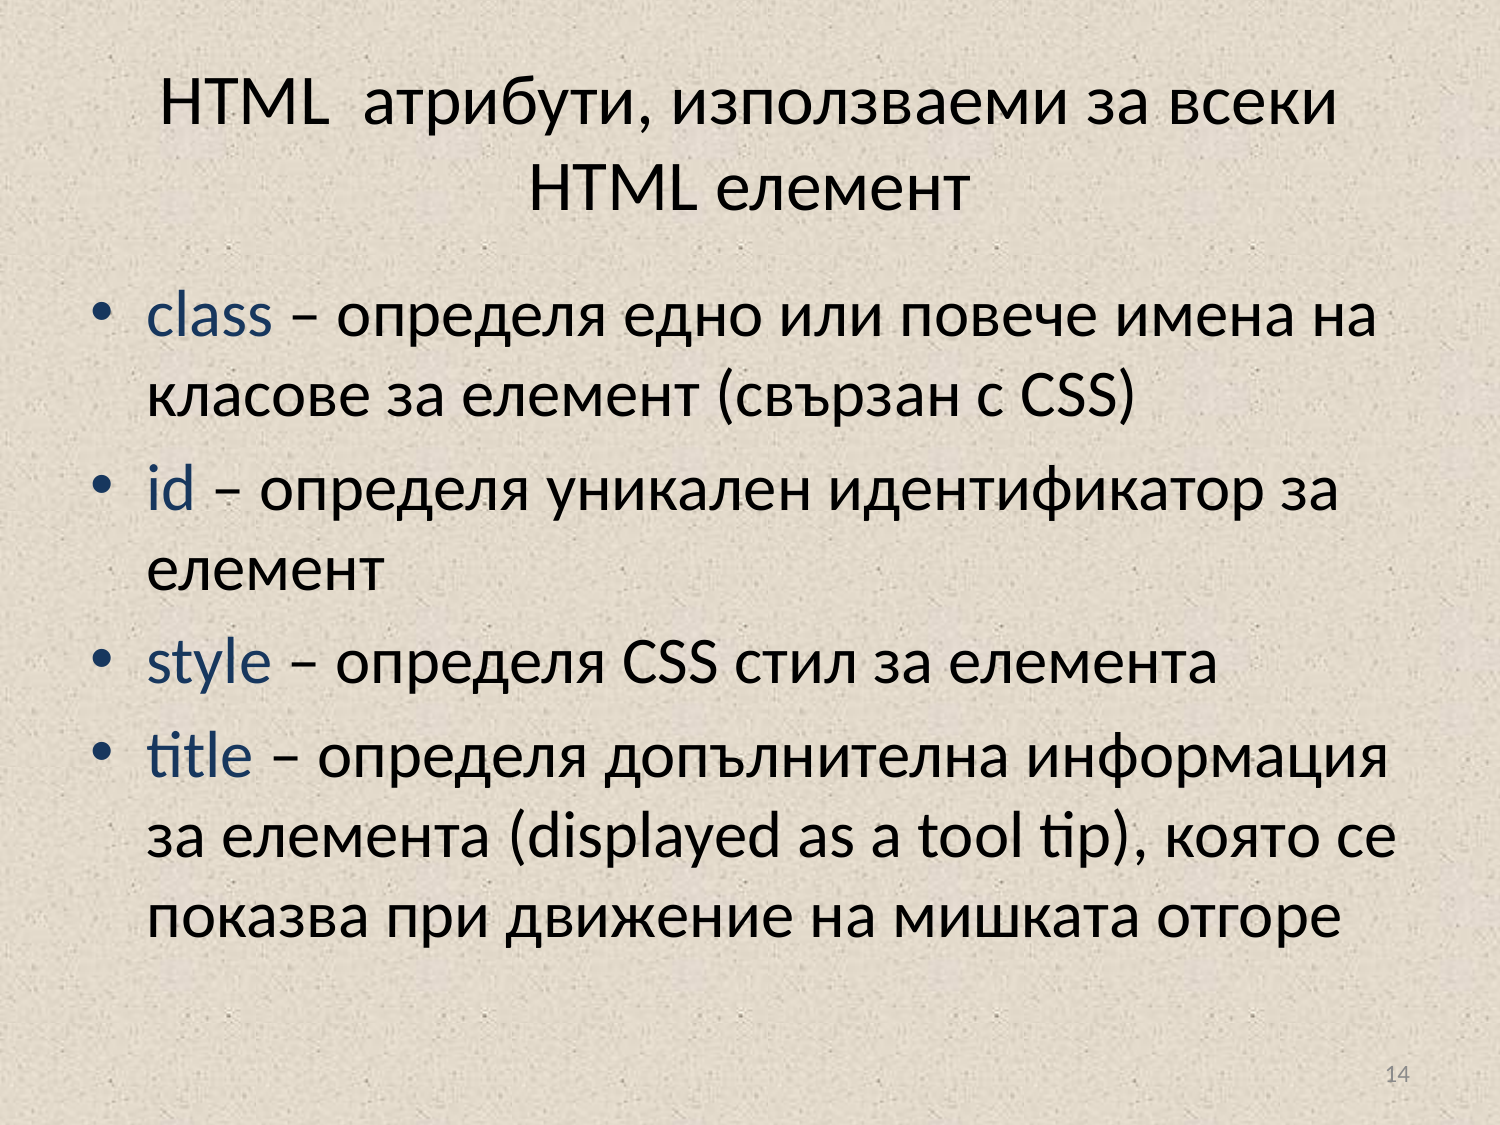

# HTML  атрибути, използваеми за всеки HTML елемент
class – определя едно или повече имена на класове за елемент (свързан с CSS)
id – определя уникален идентификатор за елемент
style – определя CSS стил за елемента
title – определя допълнителна информация за елемента (displayed as a tool tip), която се показва при движение на мишката отгоре

14